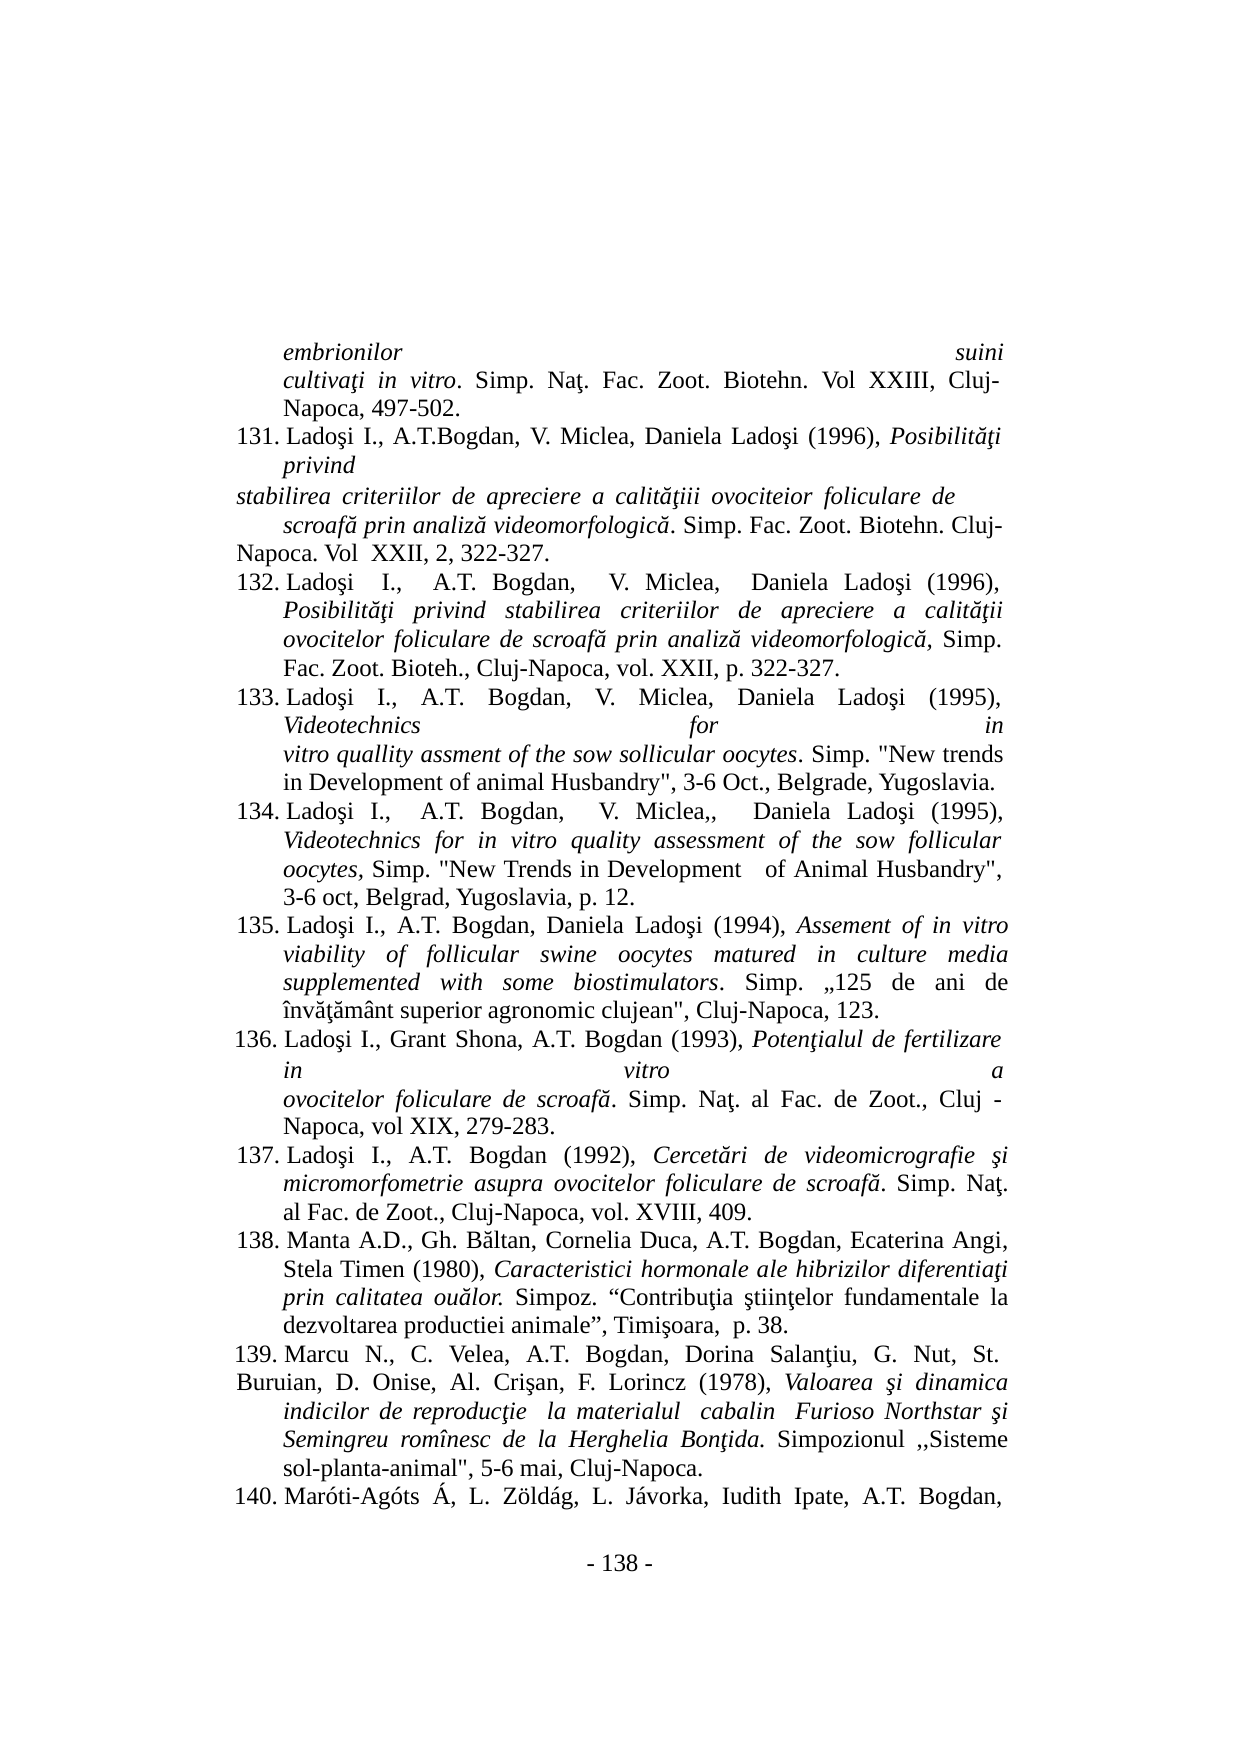

embrionilor
suini
cultivaţi  in  vitro.  Simp.  Naţ.  Fac.  Zoot.  Biotehn.  Vol  XXIII,  Cluj-
Napoca, 497-502.
131. Ladoşi I., A.T.Bogdan, V. Miclea, Daniela Ladoşi (1996), Posibilităţi privind
stabilirea criteriilor de apreciere a calităţiii ovociteior foliculare de scroafă prin analiză videomorfologică. Simp. Fac. Zoot. Biotehn. Cluj-
Napoca. Vol XXII, 2, 322-327.
132. Ladoşi
I.,    A.T.  Bogdan,
V.  Miclea,    Daniela  Ladoşi  (1996),
Posibilităţi   privind   stabilirea   criteriilor   de   apreciere   a   calităţii
ovocitelor foliculare de scroafă prin analiză videomorfologică, Simp. Fac. Zoot. Bioteh., Cluj-Napoca, vol. XXII, p. 322-327.
133. Ladoşi   I.,   A.T.   Bogdan,   V.   Miclea,   Daniela   Ladoşi   (1995),
Videotechnics
for
in
vitro quallity assment of the sow sollicular oocytes. Simp. "New trends
in Development of animal Husbandry", 3-6 Oct., Belgrade, Yugoslavia.
134. Ladoşi  I.,
A.T.  Bogdan,
V.  Miclea,,
Daniela  Ladoşi  (1995),
Videotechnics  for  in  vitro  quality  assessment  of  the  sow  follicular
oocytes, Simp. "New Trends in Development   of Animal Husbandry",
3-6 oct, Belgrad, Yugoslavia, p. 12.
135. Ladoşi I., A.T. Bogdan, Daniela Ladoşi (1994), Assement of in vitro viability of follicular swine oocytes matured in culture media supplemented with some biostimulators. Simp. „125 de ani de învăţământ superior agronomic clujean", Cluj-Napoca, 123.
136. Ladoşi I., Grant Shona, A.T. Bogdan (1993), Potenţialul de fertilizare
in
vitro
a
ovocitelor foliculare de scroafă. Simp. Naţ. al Fac. de Zoot., Cluj -
Napoca, vol XIX, 279-283.
137. Ladoşi  I.,  A.T.  Bogdan  (1992),  Cercetări  de  videomicrografie  şi micromorfometrie asupra ovocitelor foliculare de scroafă. Simp. Naţ. al Fac. de Zoot., Cluj-Napoca, vol. XVIII, 409.
138. Manta A.D., Gh. Băltan, Cornelia Duca, A.T. Bogdan, Ecaterina Angi, Stela Timen (1980), Caracteristici hormonale ale hibrizilor diferentiaţi prin calitatea ouălor. Simpoz. “Contribuţia ştiinţelor fundamentale la dezvoltarea productiei animale”, Timişoara,  p. 38.
139. Marcu  N.,  C.  Velea,  A.T.  Bogdan,  Dorina  Salanţiu,  G.  Nut,  St.
Buruian, D. Onise, Al. Crişan, F. Lorincz (1978), Valoarea şi dinamica indicilor de reproducţie   la materialul   cabalin   Furioso Northstar şi Semingreu romînesc de la Herghelia Bonţida. Simpozionul ,,Sisteme sol-planta-animal", 5-6 mai, Cluj-Napoca.
140. Maróti-Agóts Á, L. Zöldág, L. Jávorka, Iudith Ipate, A.T. Bogdan,
- 138 -